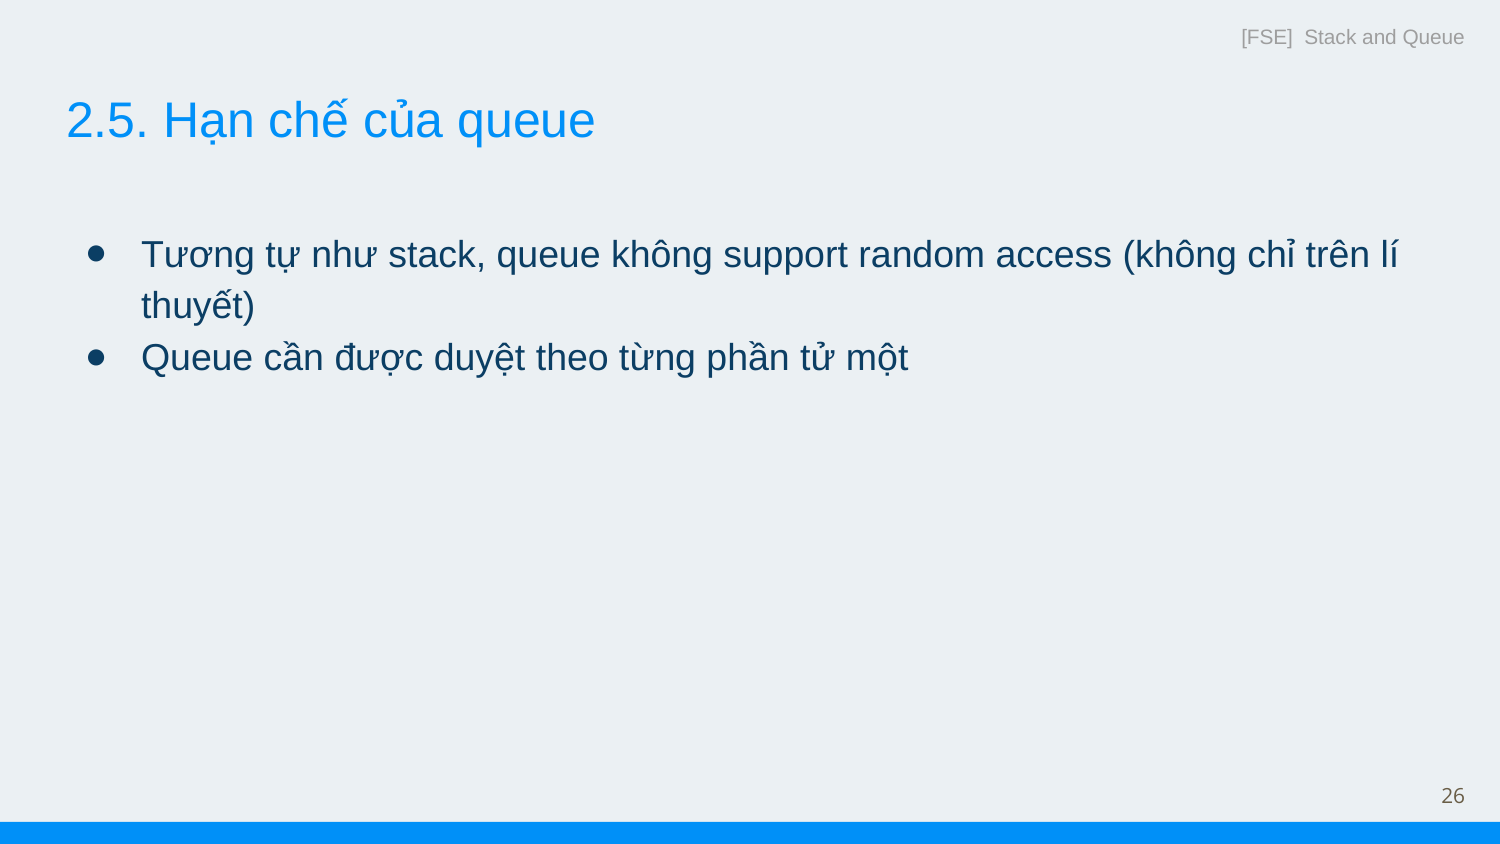

[FSE]  Stack and Queue
# 2.5. Hạn chế của queue
Tương tự như stack, queue không support random access (không chỉ trên lí thuyết)
Queue cần được duyệt theo từng phần tử một
26